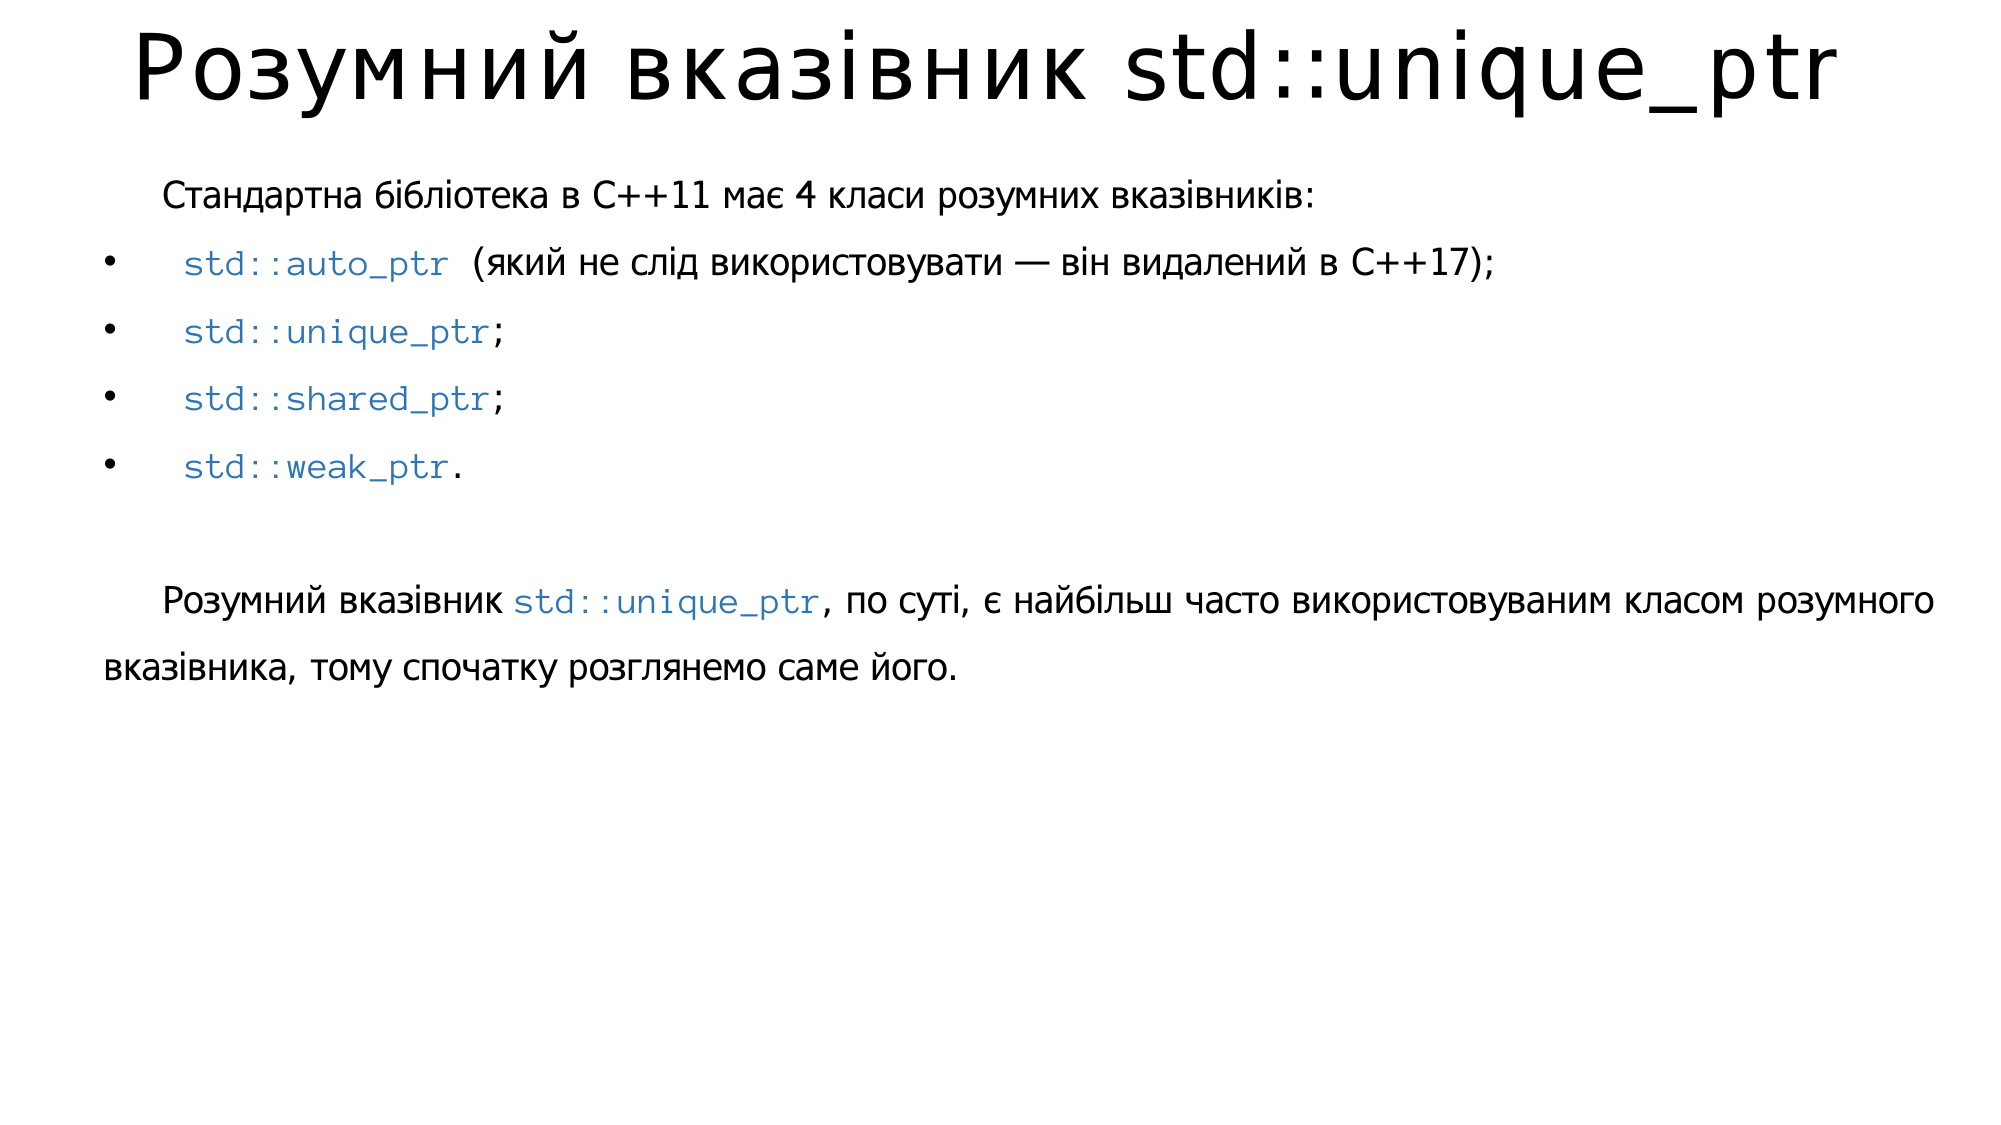

# Розумний вказівник std::unique_ptr
Стандартна бібліотека в C++11 має 4 класи розумних вказівників:
   std::auto_ptr (який не слід використовувати — він видалений в C++17);
   std::unique_ptr;
   std::shared_ptr;
   std::weak_ptr.

Розумний вказівник std::unique_ptr, по суті, є найбільш часто використовуваним класом розумного вказівника, тому спочатку розглянемо саме його.